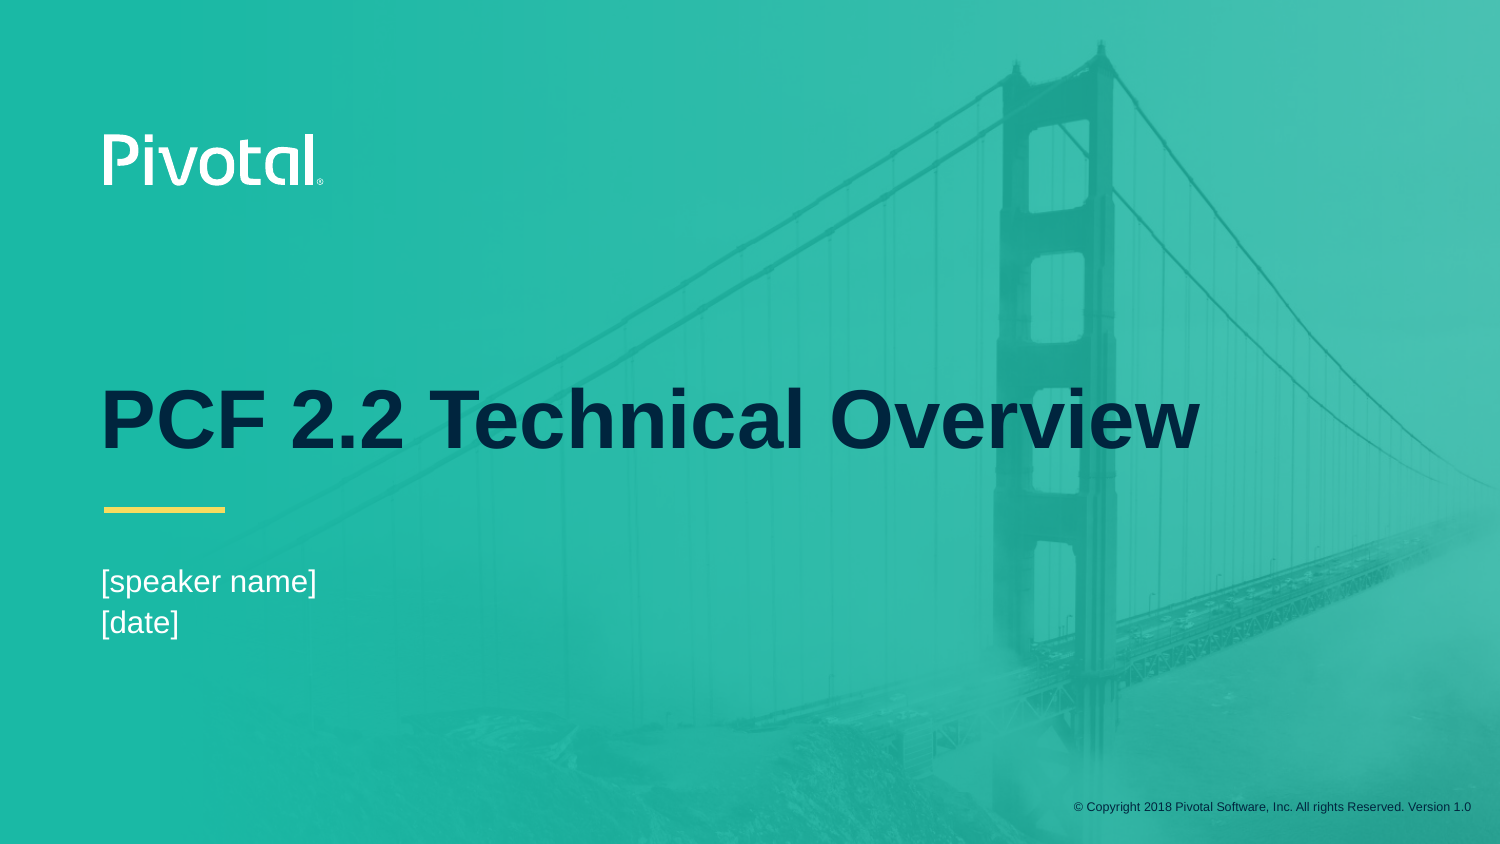

# PCF 2.2 Technical Overview
[speaker name]
[date]